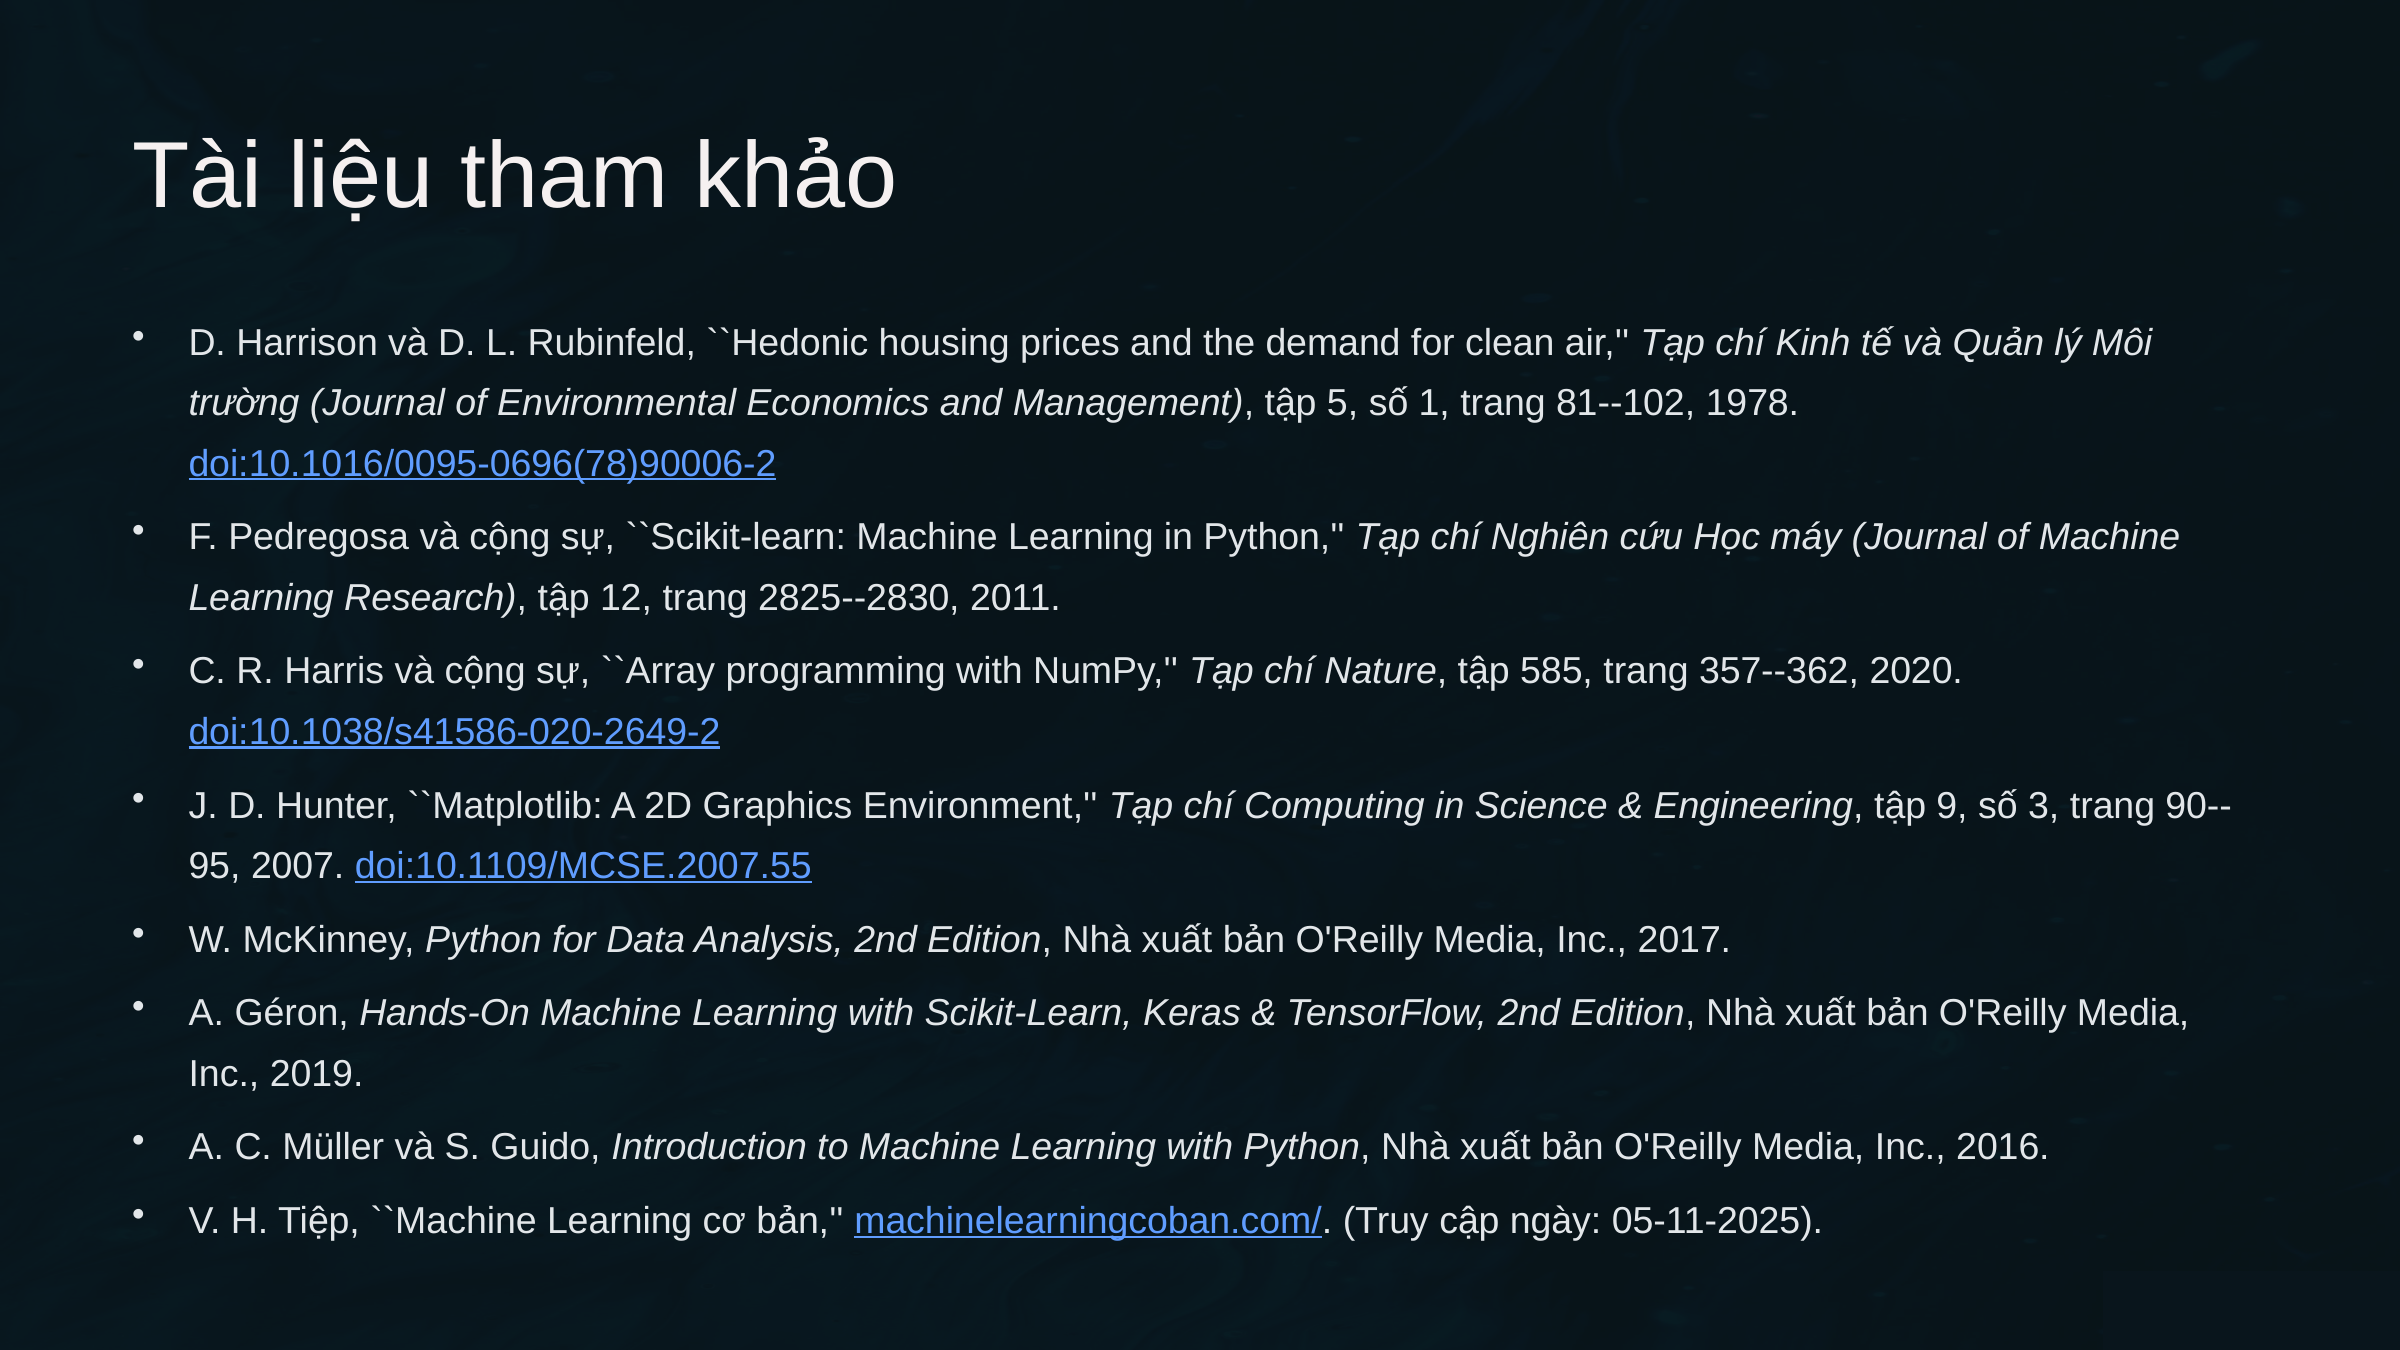

Tài liệu tham khảo
D. Harrison và D. L. Rubinfeld, ``Hedonic housing prices and the demand for clean air,'' Tạp chí Kinh tế và Quản lý Môi trường (Journal of Environmental Economics and Management), tập 5, số 1, trang 81--102, 1978. doi:10.1016/0095-0696(78)90006-2
F. Pedregosa và cộng sự, ``Scikit-learn: Machine Learning in Python,'' Tạp chí Nghiên cứu Học máy (Journal of Machine Learning Research), tập 12, trang 2825--2830, 2011.
C. R. Harris và cộng sự, ``Array programming with NumPy,'' Tạp chí Nature, tập 585, trang 357--362, 2020. doi:10.1038/s41586-020-2649-2
J. D. Hunter, ``Matplotlib: A 2D Graphics Environment,'' Tạp chí Computing in Science & Engineering, tập 9, số 3, trang 90--95, 2007. doi:10.1109/MCSE.2007.55
W. McKinney, Python for Data Analysis, 2nd Edition, Nhà xuất bản O'Reilly Media, Inc., 2017.
A. Géron, Hands-On Machine Learning with Scikit-Learn, Keras & TensorFlow, 2nd Edition, Nhà xuất bản O'Reilly Media, Inc., 2019.
A. C. Müller và S. Guido, Introduction to Machine Learning with Python, Nhà xuất bản O'Reilly Media, Inc., 2016.
V. H. Tiệp, ``Machine Learning cơ bản,'' machinelearningcoban.com/. (Truy cập ngày: 05-11-2025).